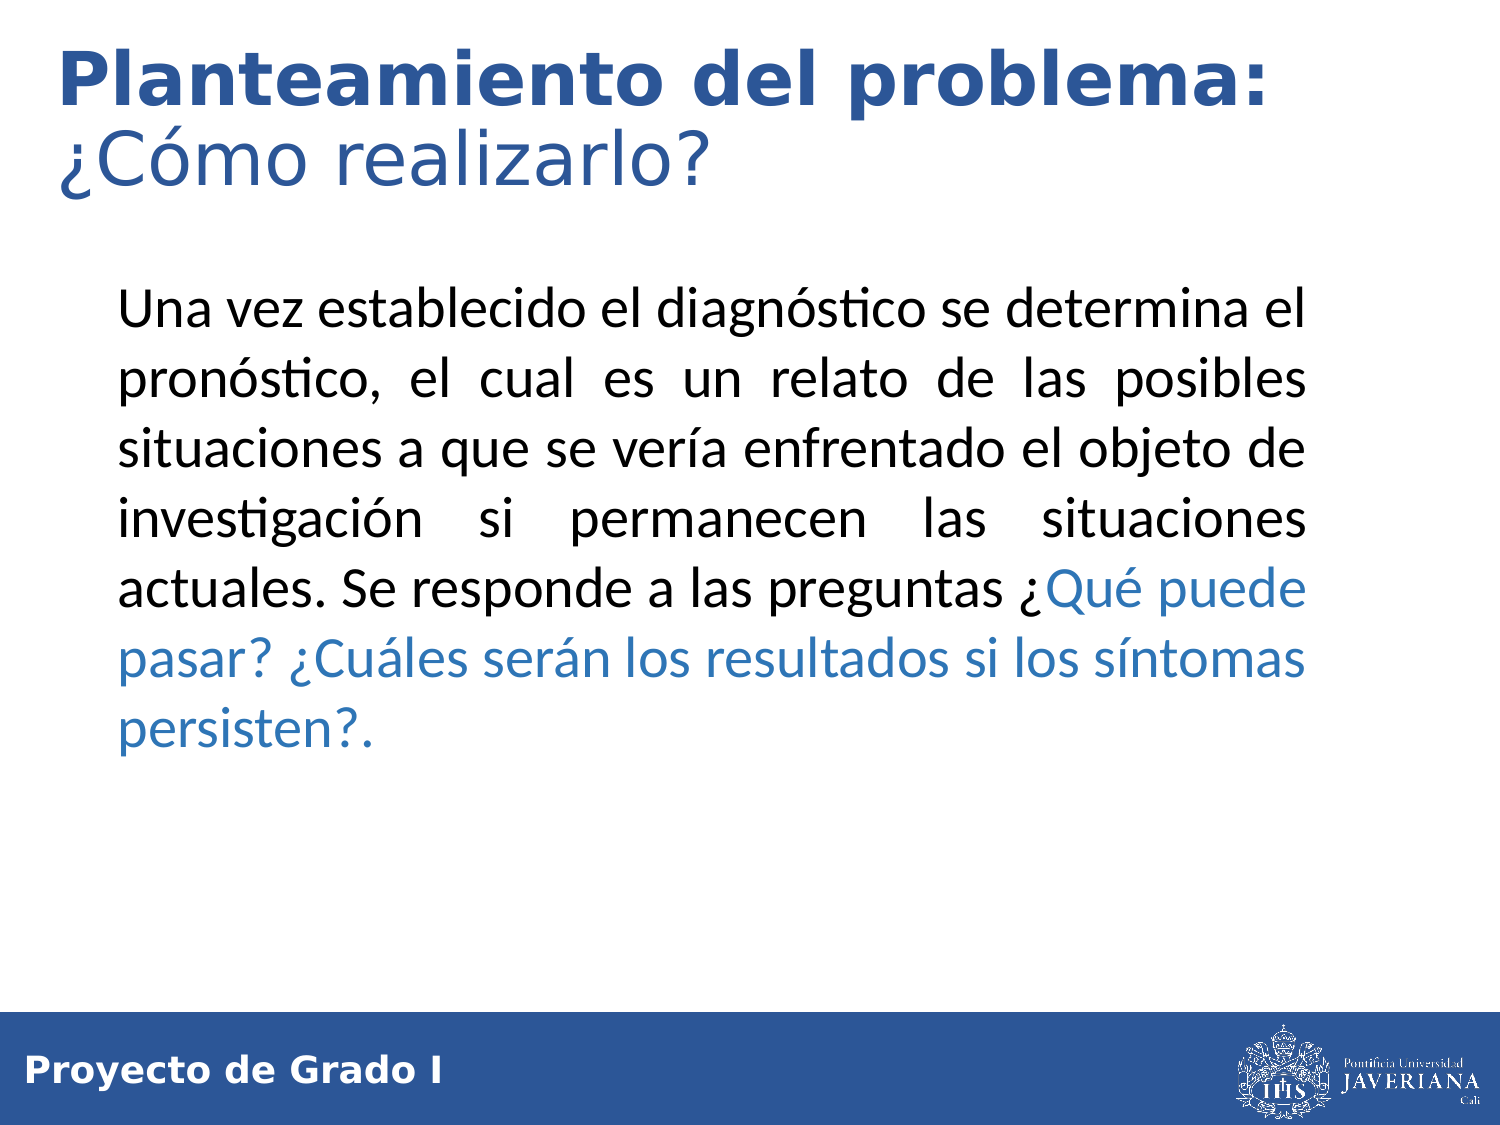

# Planteamiento del problema: ¿Cómo realizarlo?
Una vez establecido el diagnóstico se determina el pronóstico, el cual es un relato de las posibles situaciones a que se vería enfrentado el objeto de investigación si permanecen las situaciones actuales. Se responde a las preguntas ¿Qué puede pasar? ¿Cuáles serán los resultados si los síntomas persisten?.

Proyecto de Grado I